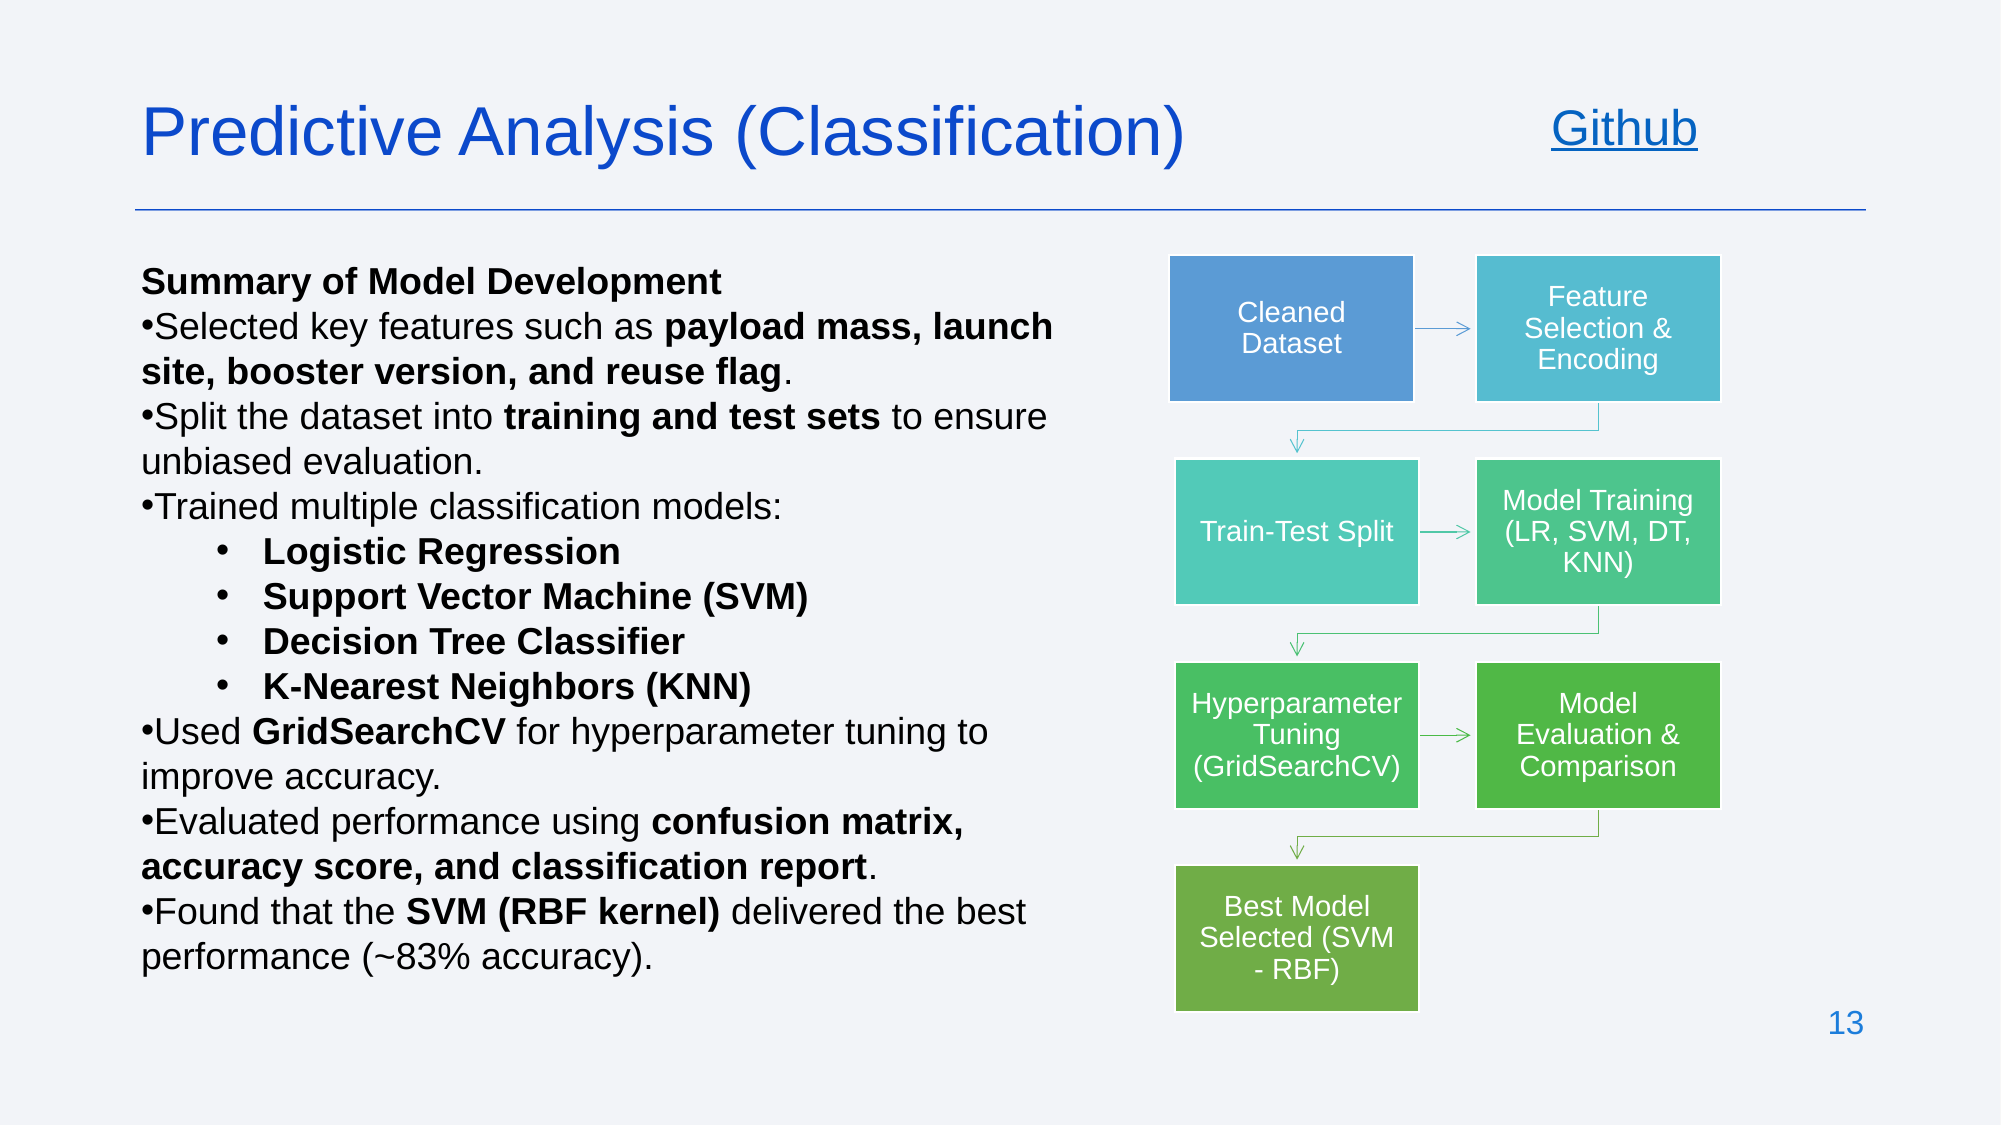

Predictive Analysis (Classification)
Github
Summary of Model Development
Selected key features such as payload mass, launch site, booster version, and reuse flag.
Split the dataset into training and test sets to ensure unbiased evaluation.
Trained multiple classification models:
Logistic Regression
Support Vector Machine (SVM)
Decision Tree Classifier
K-Nearest Neighbors (KNN)
Used GridSearchCV for hyperparameter tuning to improve accuracy.
Evaluated performance using confusion matrix, accuracy score, and classification report.
Found that the SVM (RBF kernel) delivered the best performance (~83% accuracy).

Cleaned Dataset

Feature Selection & Encoding

Train-Test Split

Model Training (LR, SVM, DT, KNN)

Hyperparameter Tuning (GridSearchCV)

Model Evaluation & Comparison
Best Model Selected (SVM - RBF)
13